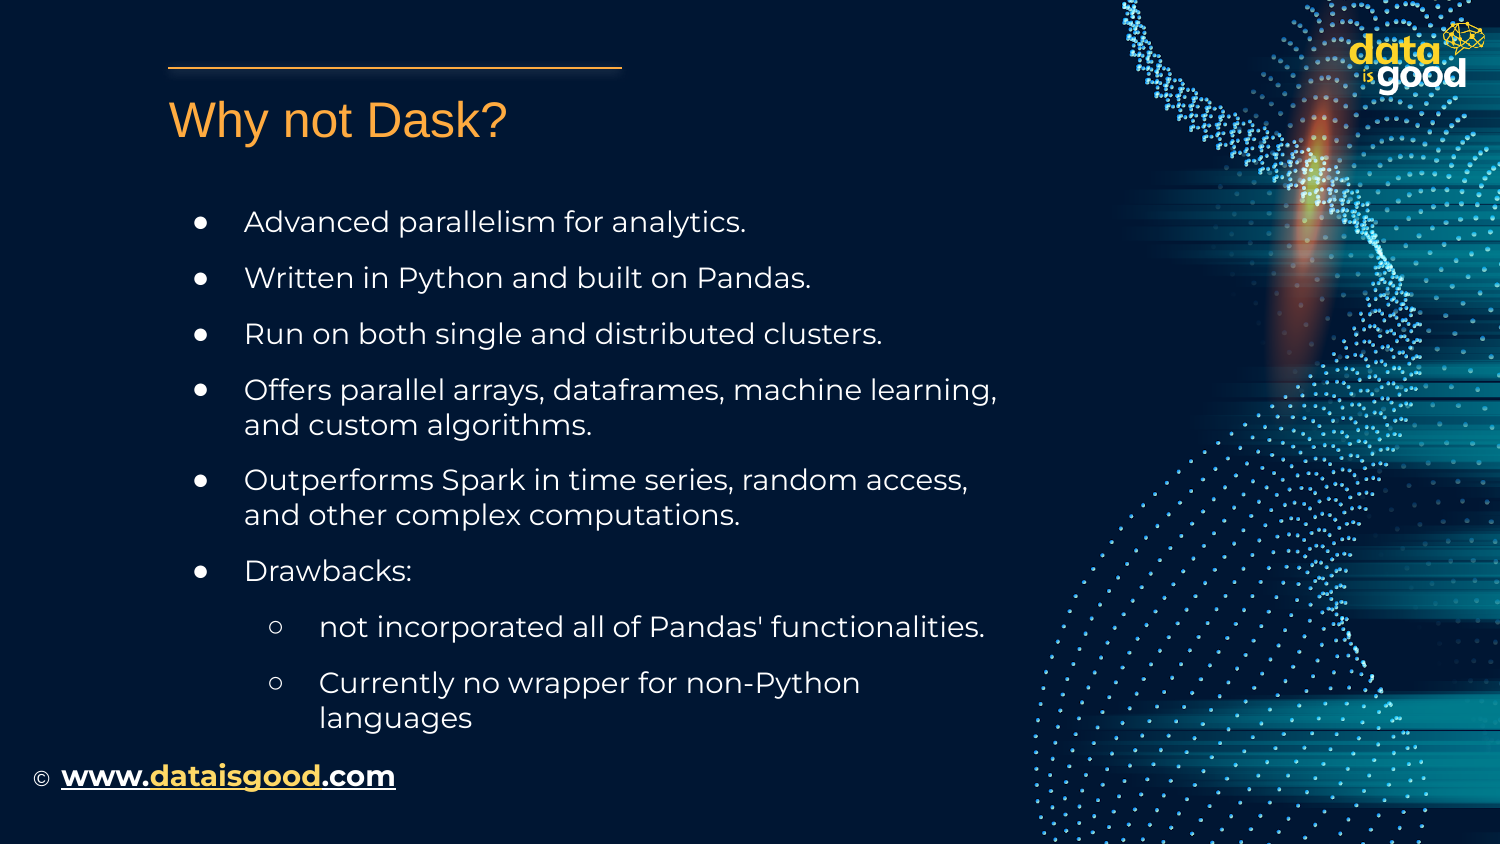

# Why not Dask?
Advanced parallelism for analytics.
Written in Python and built on Pandas.
Run on both single and distributed clusters.
Offers parallel arrays, dataframes, machine learning, and custom algorithms.
Outperforms Spark in time series, random access, and other complex computations.
Drawbacks:
not incorporated all of Pandas' functionalities.
Currently no wrapper for non-Python languages